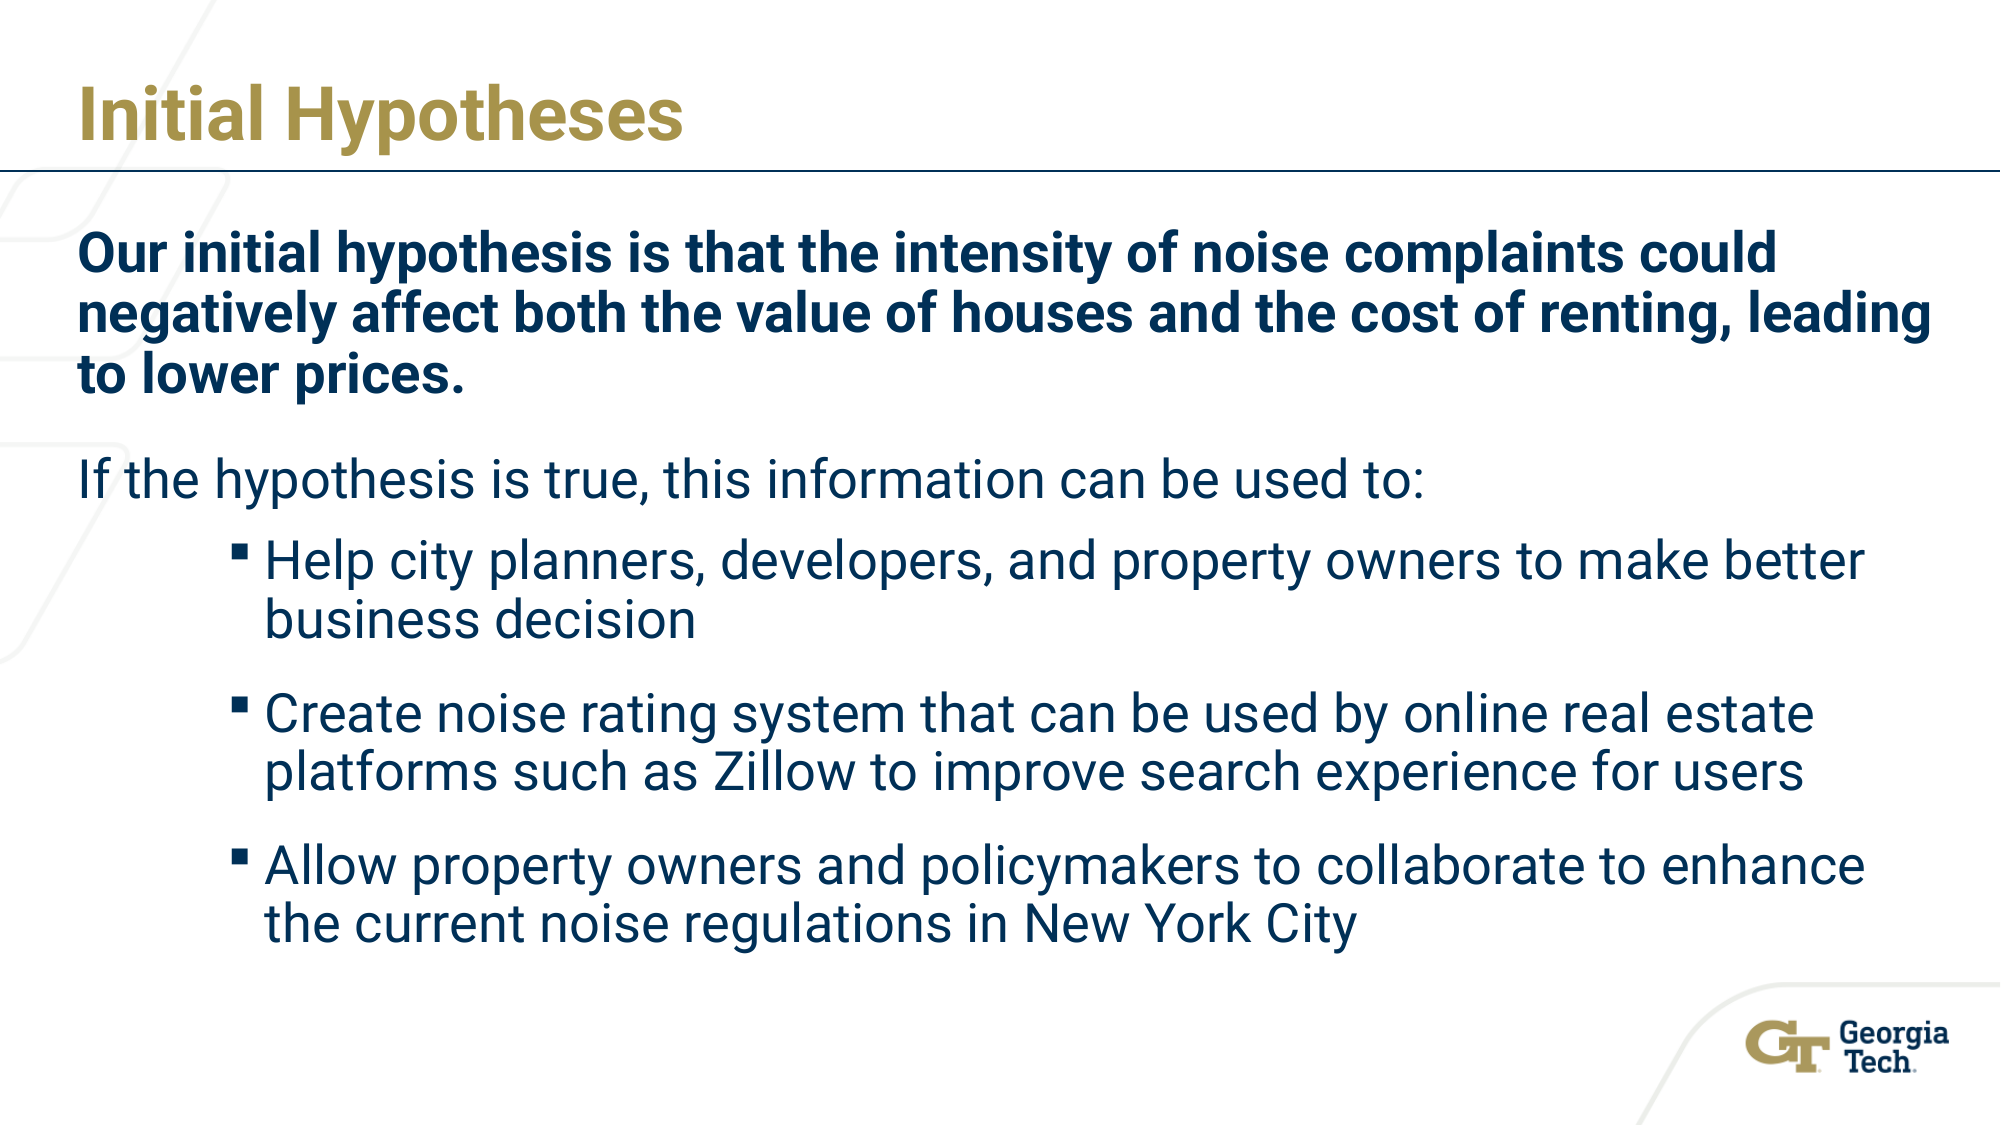

# Initial Hypotheses
Our initial hypothesis is that the intensity of noise complaints could negatively affect both the value of houses and the cost of renting, leading to lower prices.
If the hypothesis is true, this information can be used to:
Help city planners, developers, and property owners to make better business decision
Create noise rating system that can be used by online real estate platforms such as Zillow to improve search experience for users
Allow property owners and policymakers to collaborate to enhance the current noise regulations in New York City